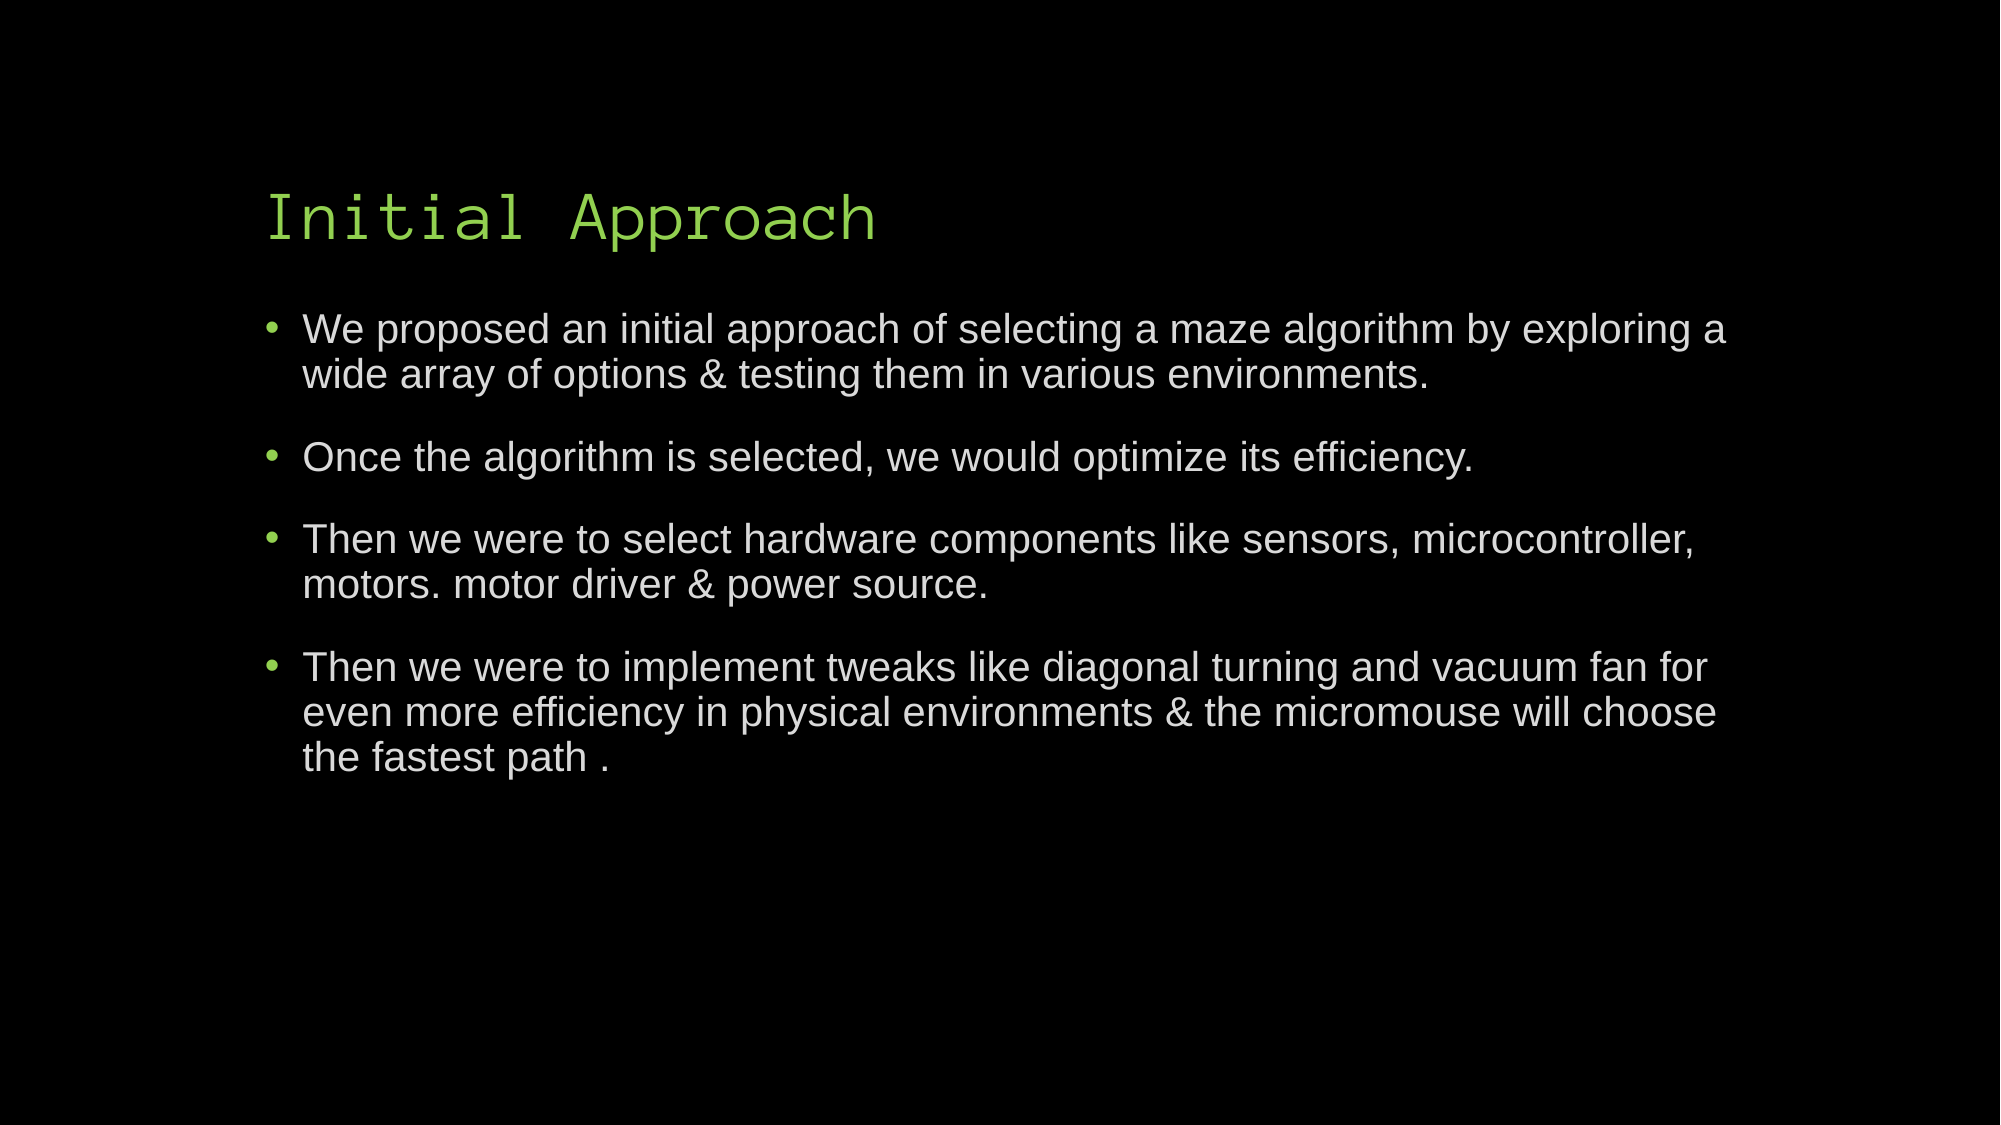

# Initial Approach
We proposed an initial approach of selecting a maze algorithm by exploring a wide array of options & testing them in various environments.
Once the algorithm is selected, we would optimize its efficiency.
Then we were to select hardware components like sensors, microcontroller, motors. motor driver & power source.
Then we were to implement tweaks like diagonal turning and vacuum fan for even more efficiency in physical environments & the micromouse will choose the fastest path .